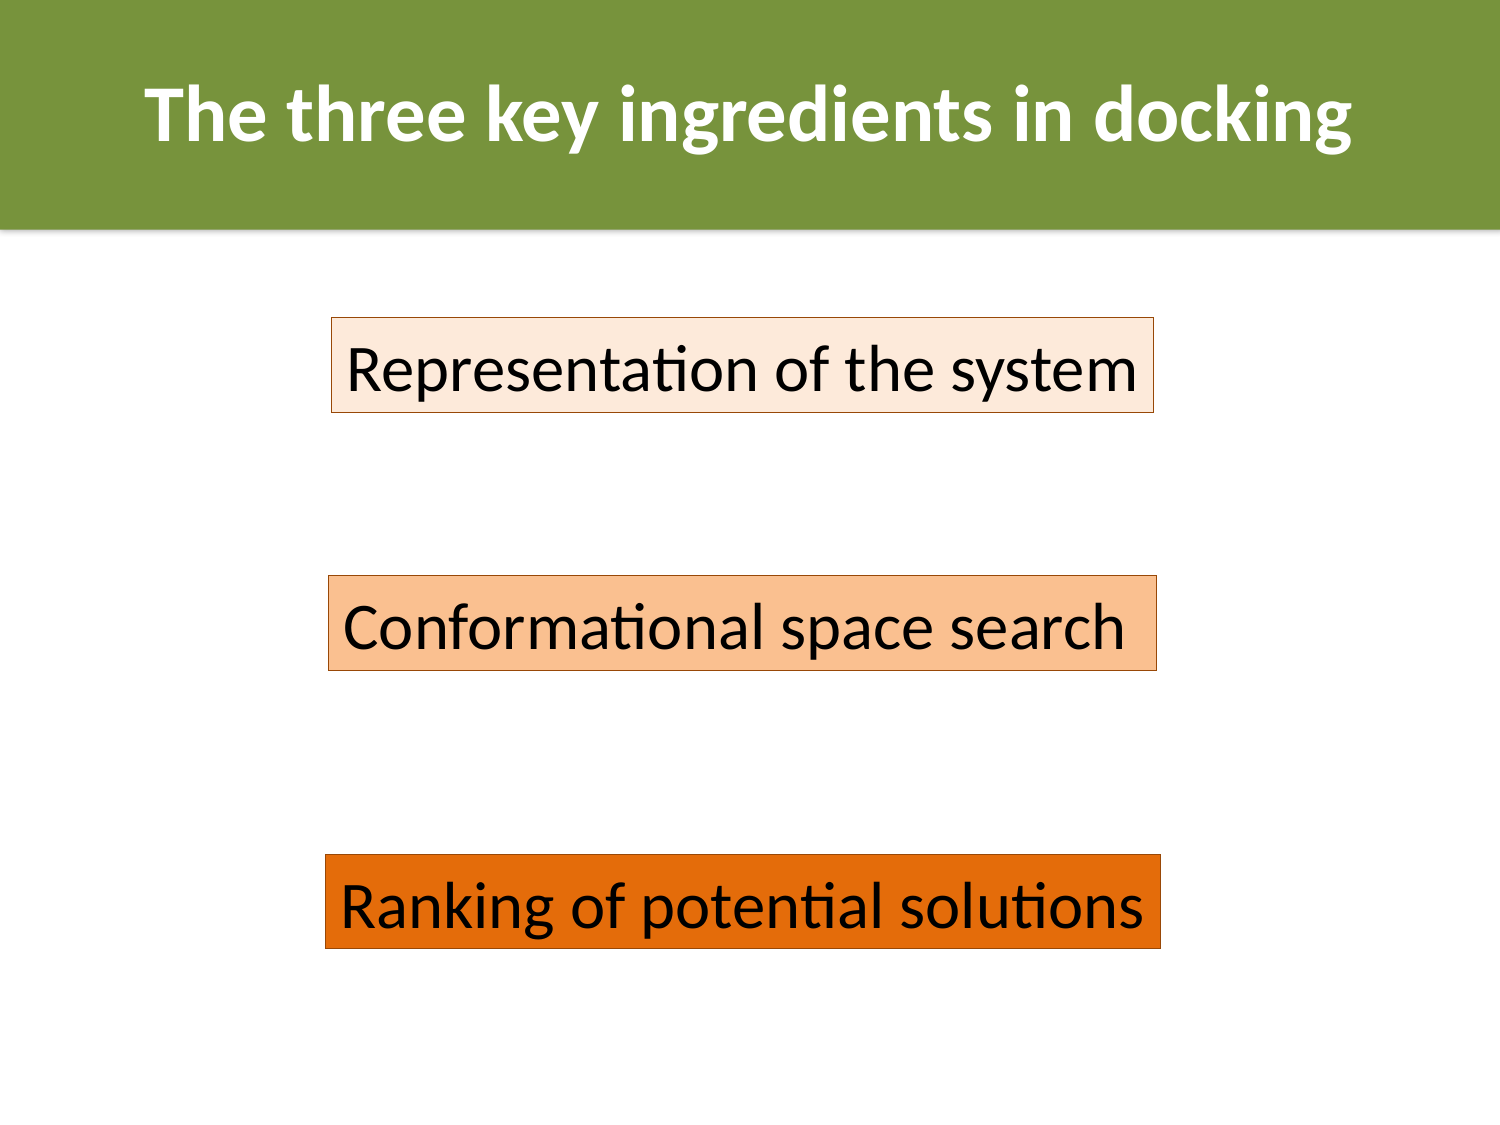

# The three key ingredients in docking
Representation of the system
Conformational space search
Ranking of potential solutions